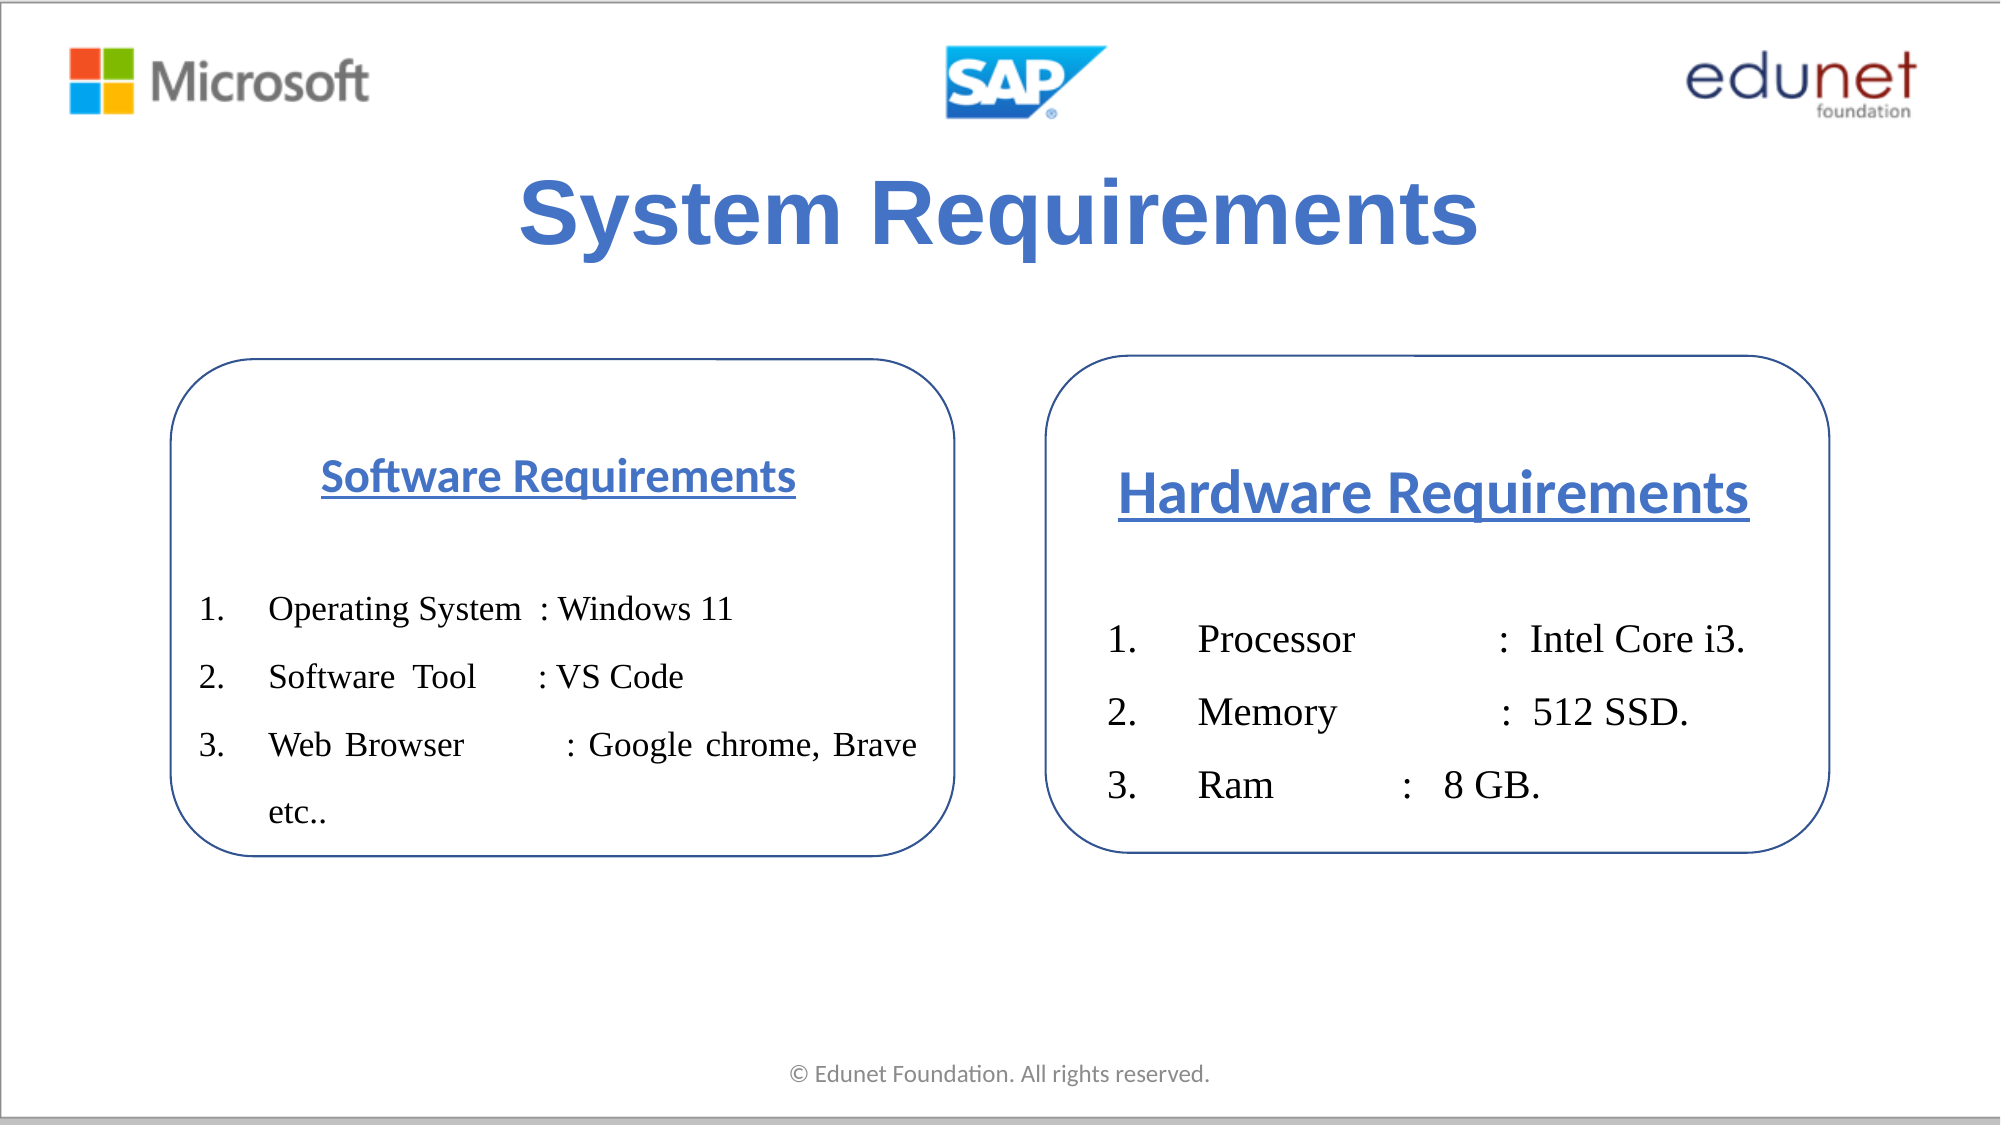

# System Requirements

Hardware Requirements

Processor              :  Intel Core i3.
Memory                :  512 SSD.
Ram	         :   8 GB.

Software Requirements

Operating System  : Windows 11
Software  Tool       : VS Code
Web Browser        : Google chrome, Brave etc..

© Edunet Foundation. All rights reserved.